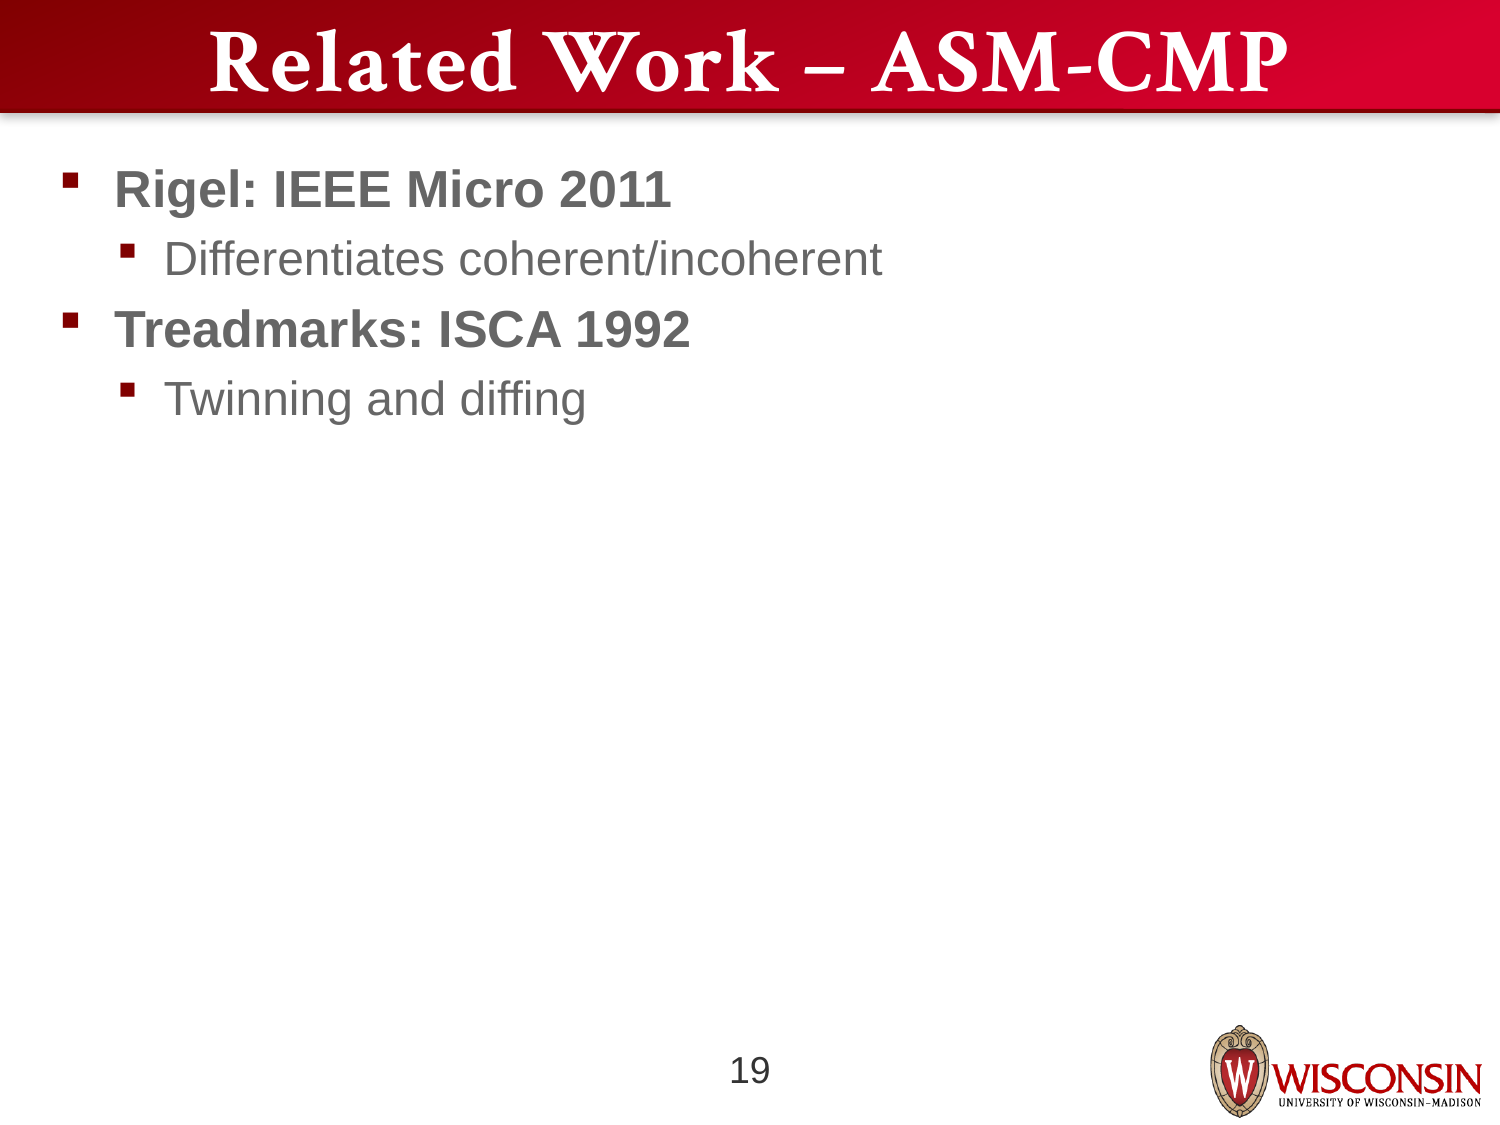

# Related Work – ASM-CMP
Rigel: IEEE Micro 2011
Differentiates coherent/incoherent
Treadmarks: ISCA 1992
Twinning and diffing